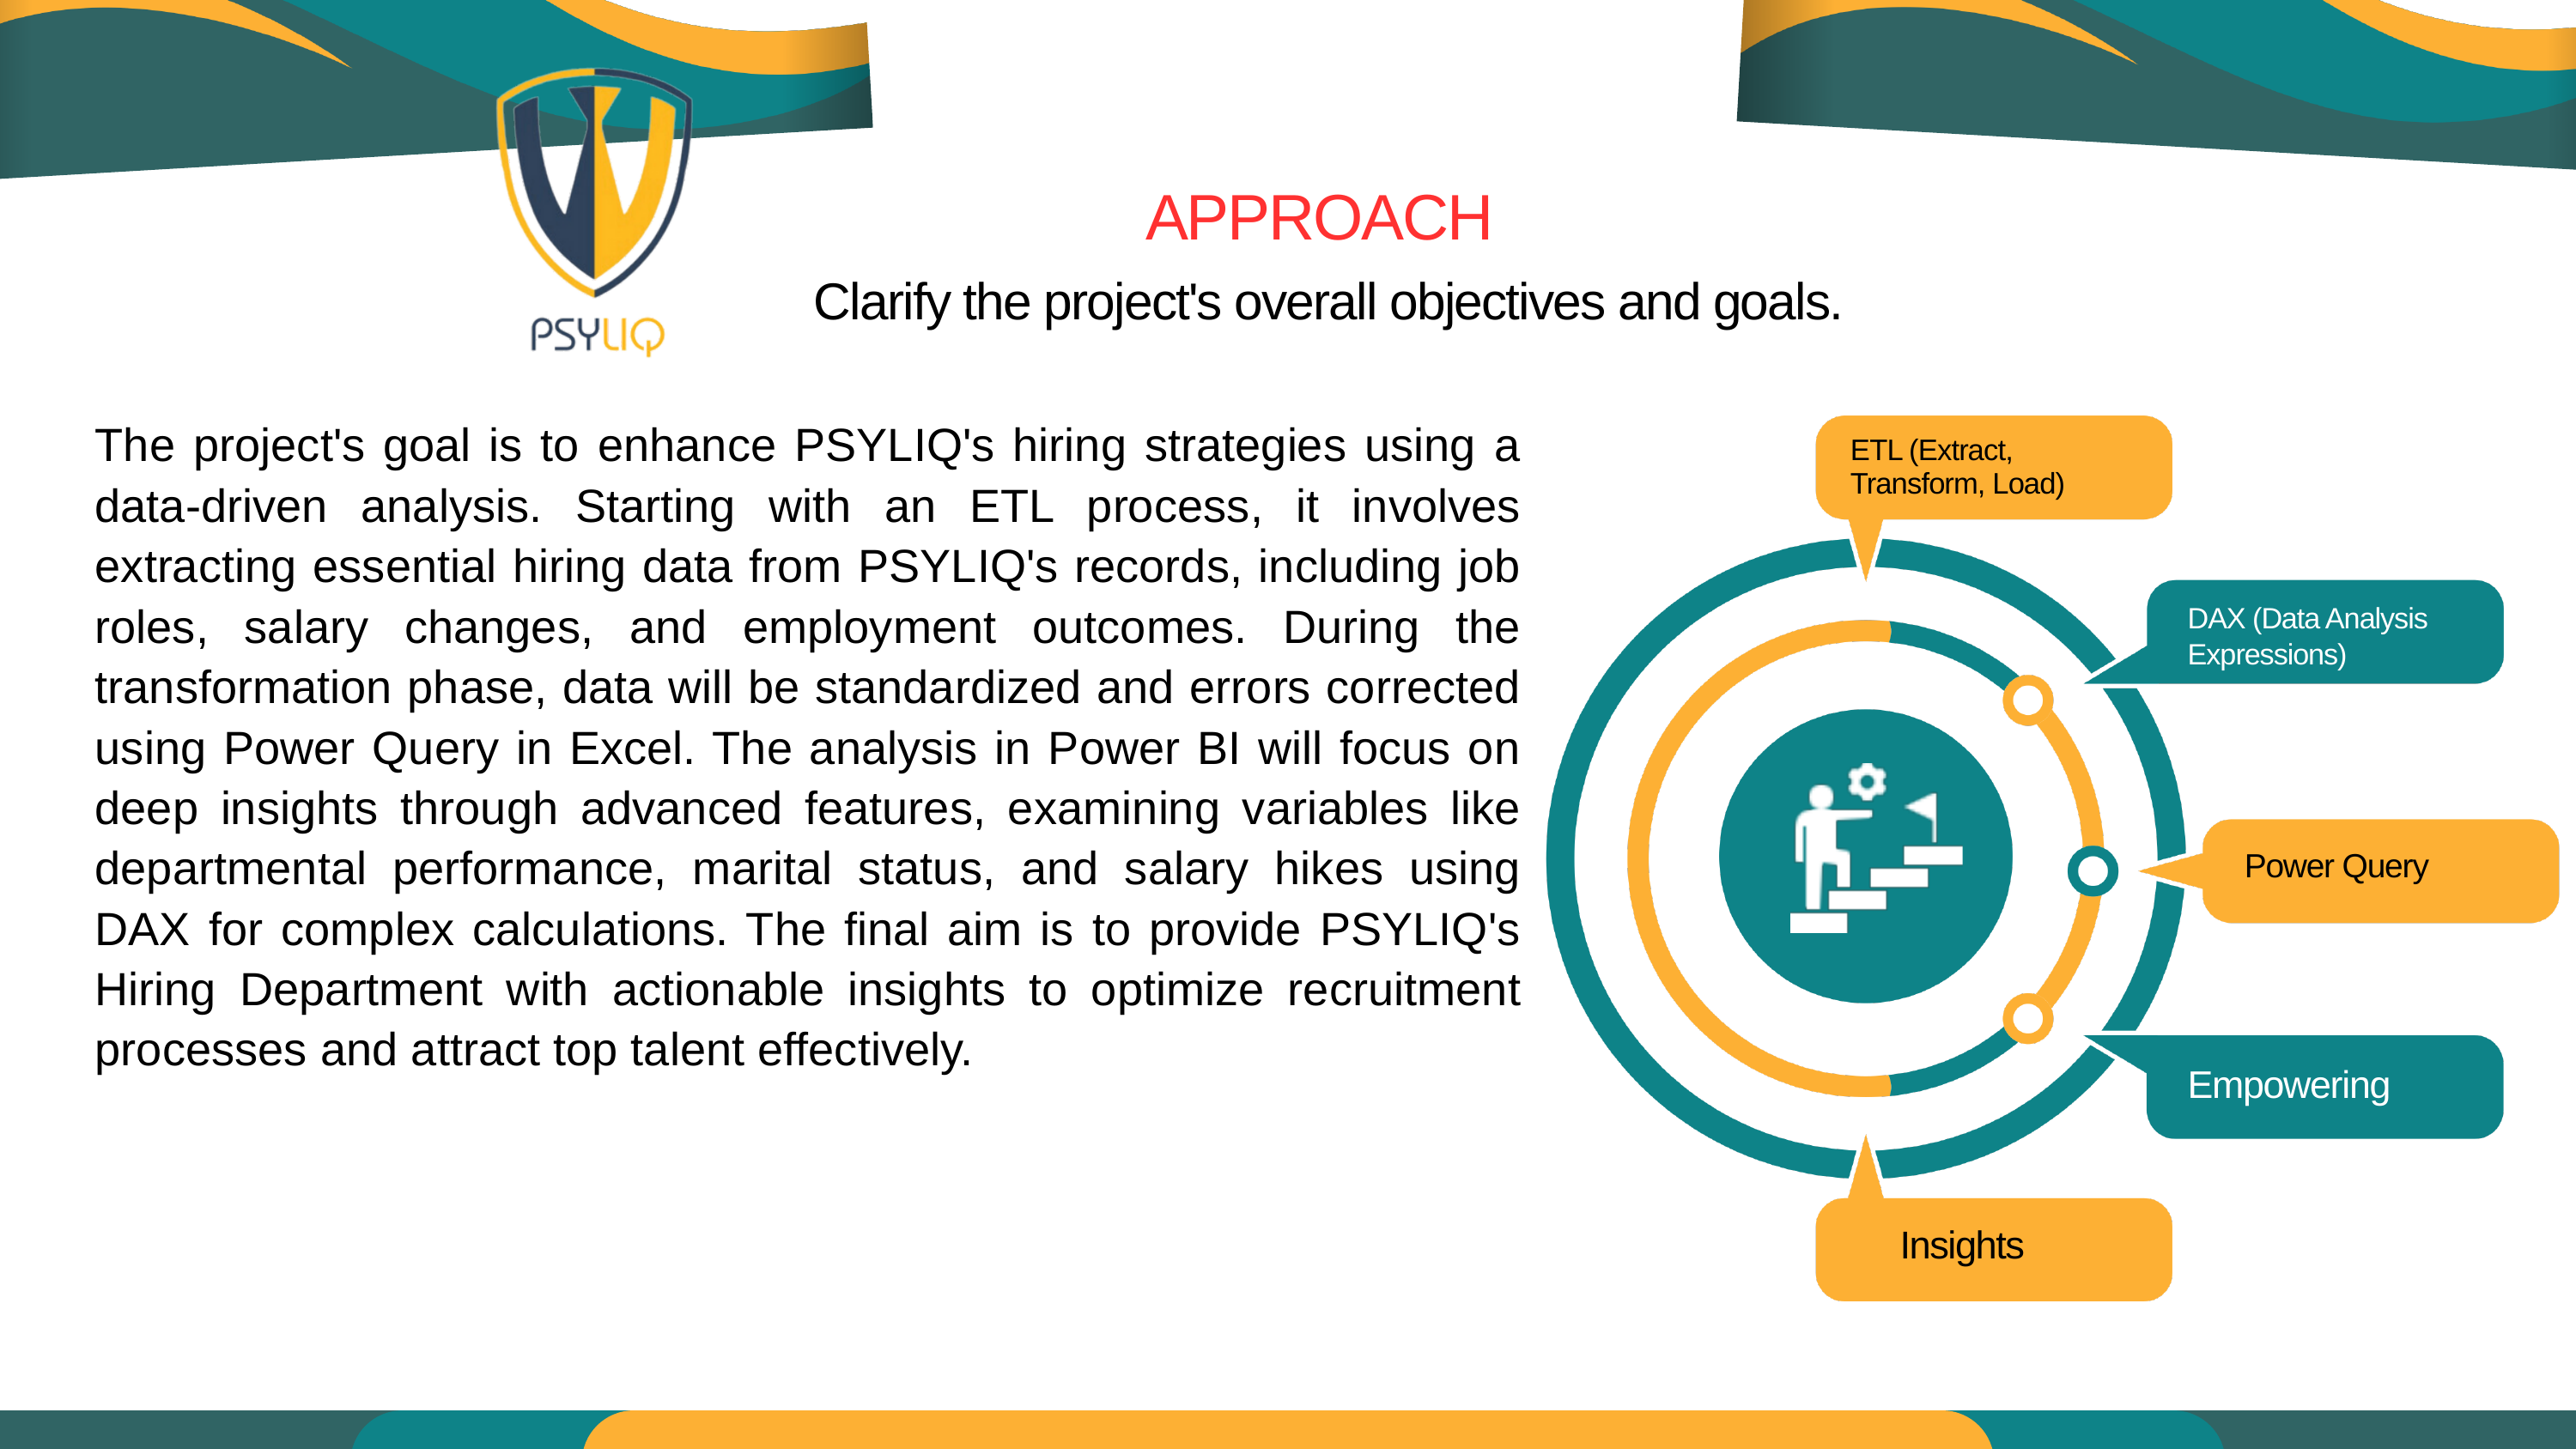

APPROACH
Clarify the project's overall objectives and goals.
The project's goal is to enhance PSYLIQ's hiring strategies using a data-driven analysis. Starting with an ETL process, it involves extracting essential hiring data from PSYLIQ's records, including job roles, salary changes, and employment outcomes. During the transformation phase, data will be standardized and errors corrected using Power Query in Excel. The analysis in Power BI will focus on deep insights through advanced features, examining variables like departmental performance, marital status, and salary hikes using DAX for complex calculations. The final aim is to provide PSYLIQ's Hiring Department with actionable insights to optimize recruitment processes and attract top talent effectively.

ETL (Extract, Transform, Load)
DAX (Data Analysis Expressions)

 Power Query
Empowering
Insights